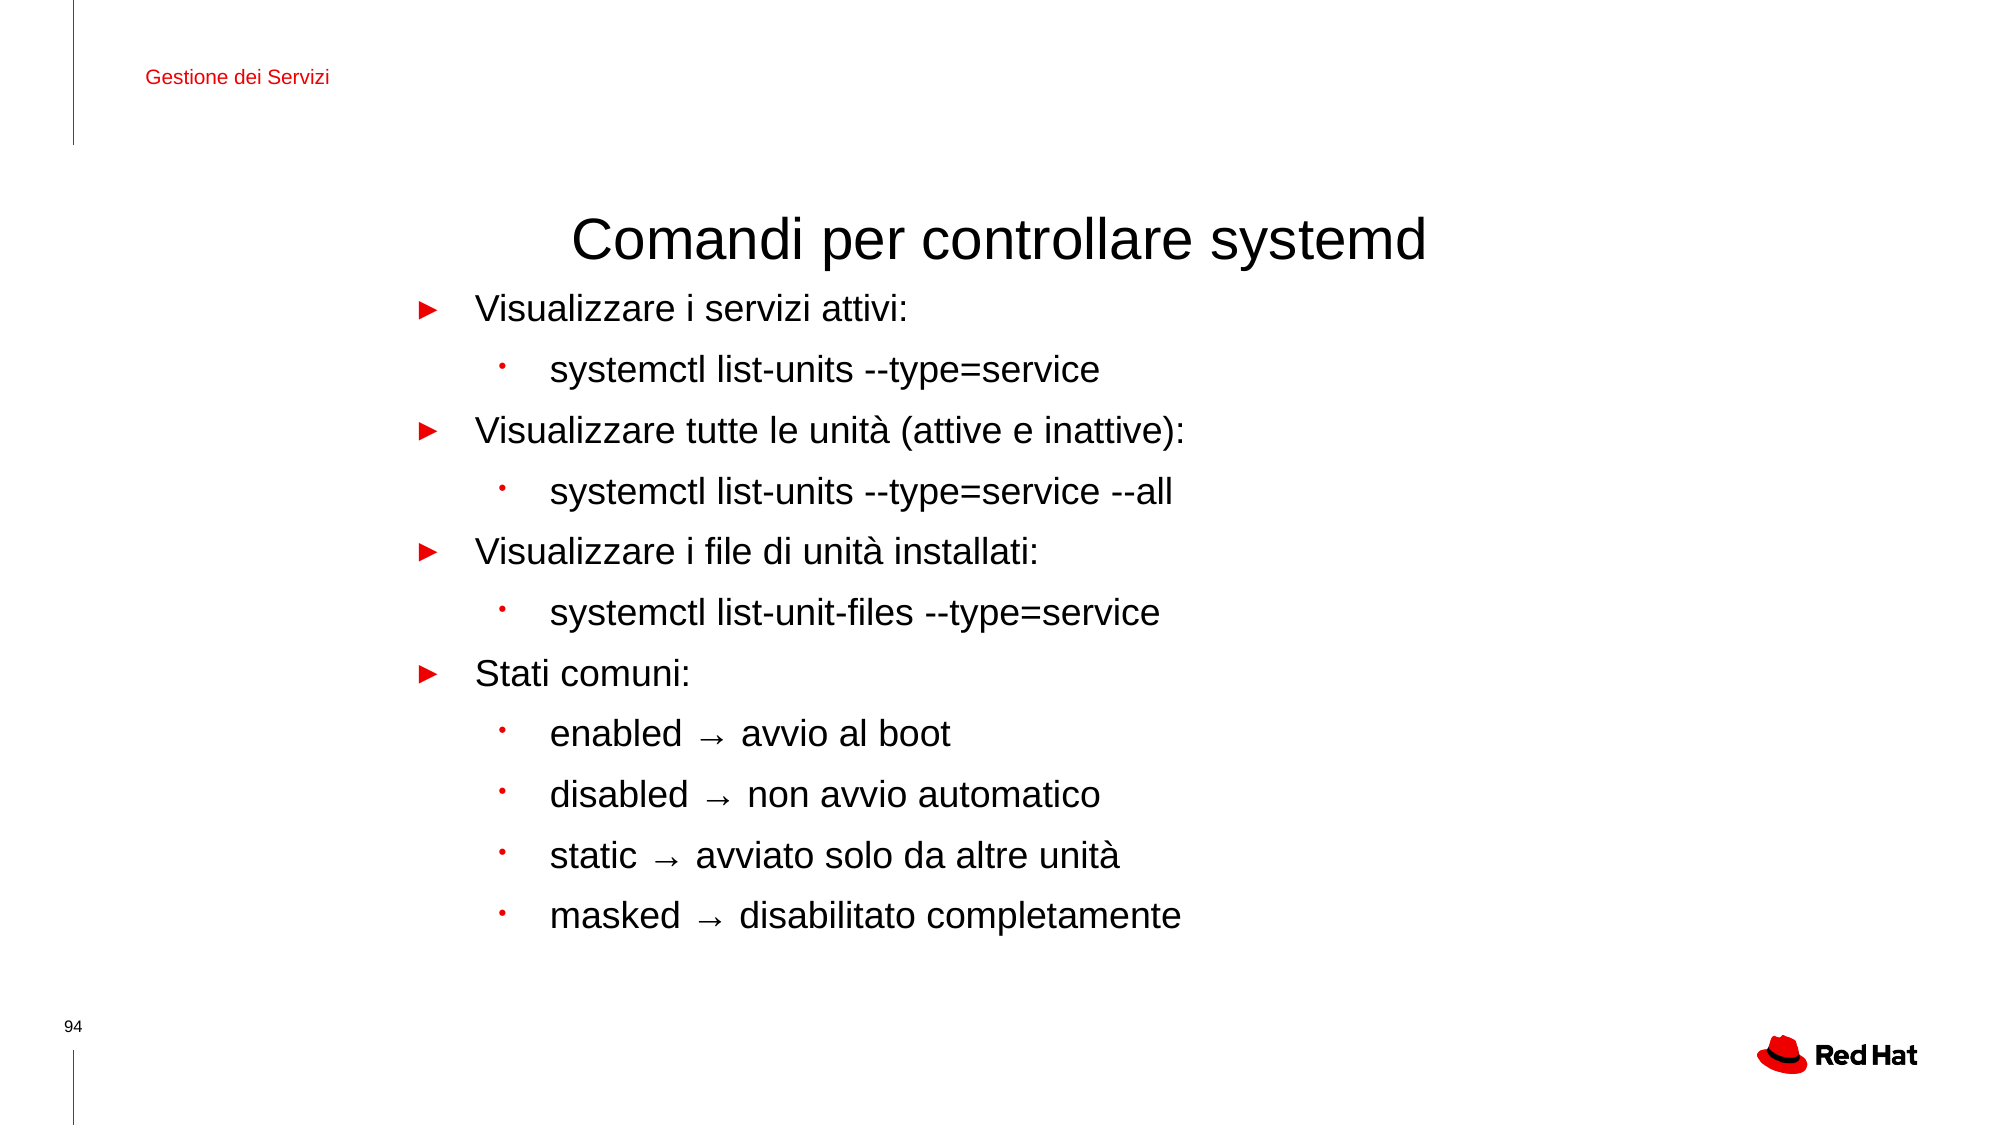

Gestione dei Servizi
# Comandi per controllare systemd
Visualizzare i servizi attivi:
systemctl list-units --type=service
Visualizzare tutte le unità (attive e inattive):
systemctl list-units --type=service --all
Visualizzare i file di unità installati:
systemctl list-unit-files --type=service
Stati comuni:
enabled → avvio al boot
disabled → non avvio automatico
static → avviato solo da altre unità
masked → disabilitato completamente
94